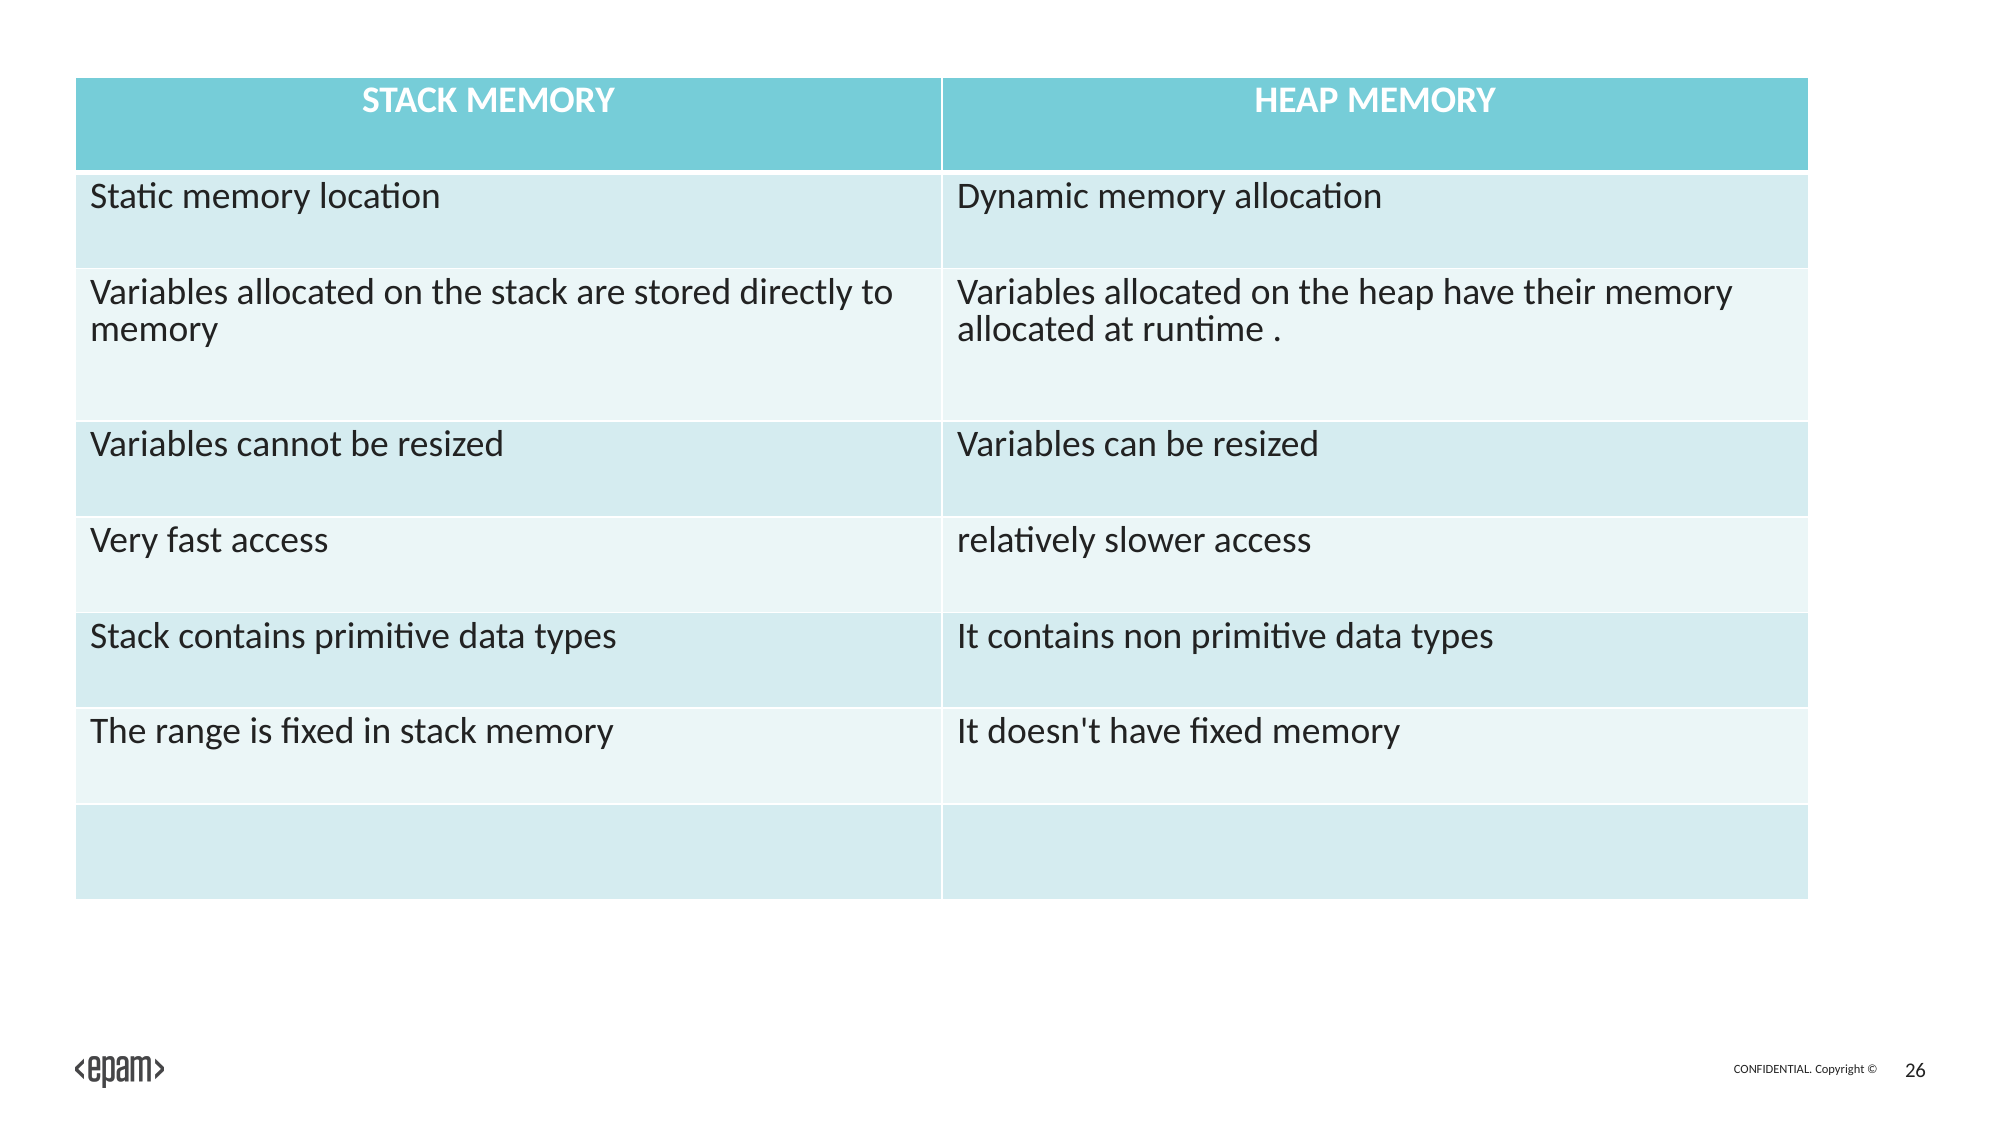

| STACK MEMORY | HEAP MEMORY |
| --- | --- |
| Static memory location | Dynamic memory allocation |
| Variables allocated on the stack are stored directly to memory | Variables allocated on the heap have their memory allocated at runtime . |
| Variables cannot be resized | Variables can be resized |
| Very fast access | relatively slower access |
| Stack contains primitive data types | It contains non primitive data types |
| The range is fixed in stack memory | It doesn't have fixed memory |
|  |  |